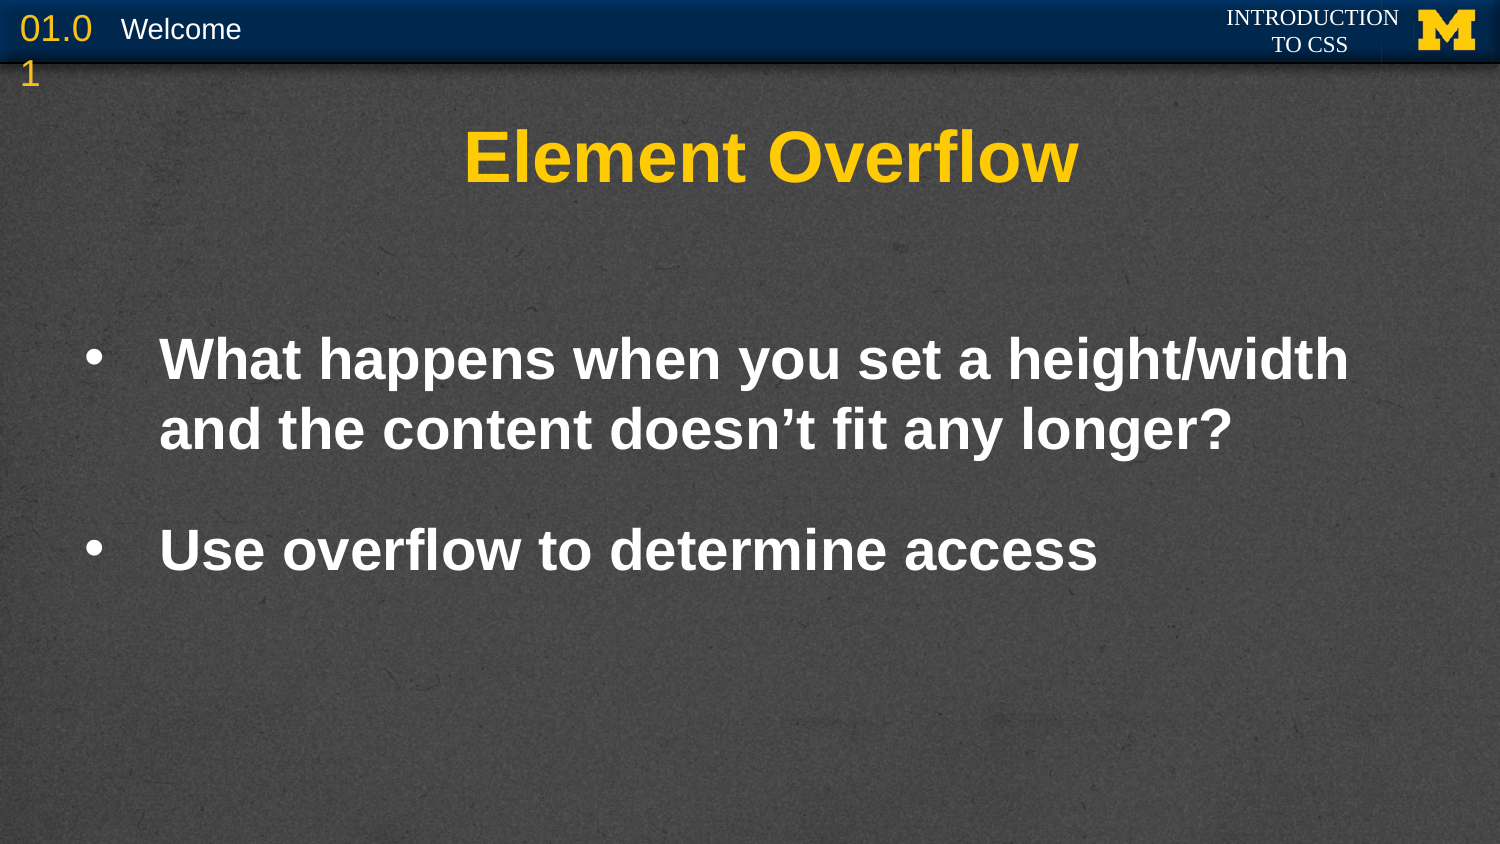

# Element Overflow
What happens when you set a height/width and the content doesn’t fit any longer?
Use overflow to determine access